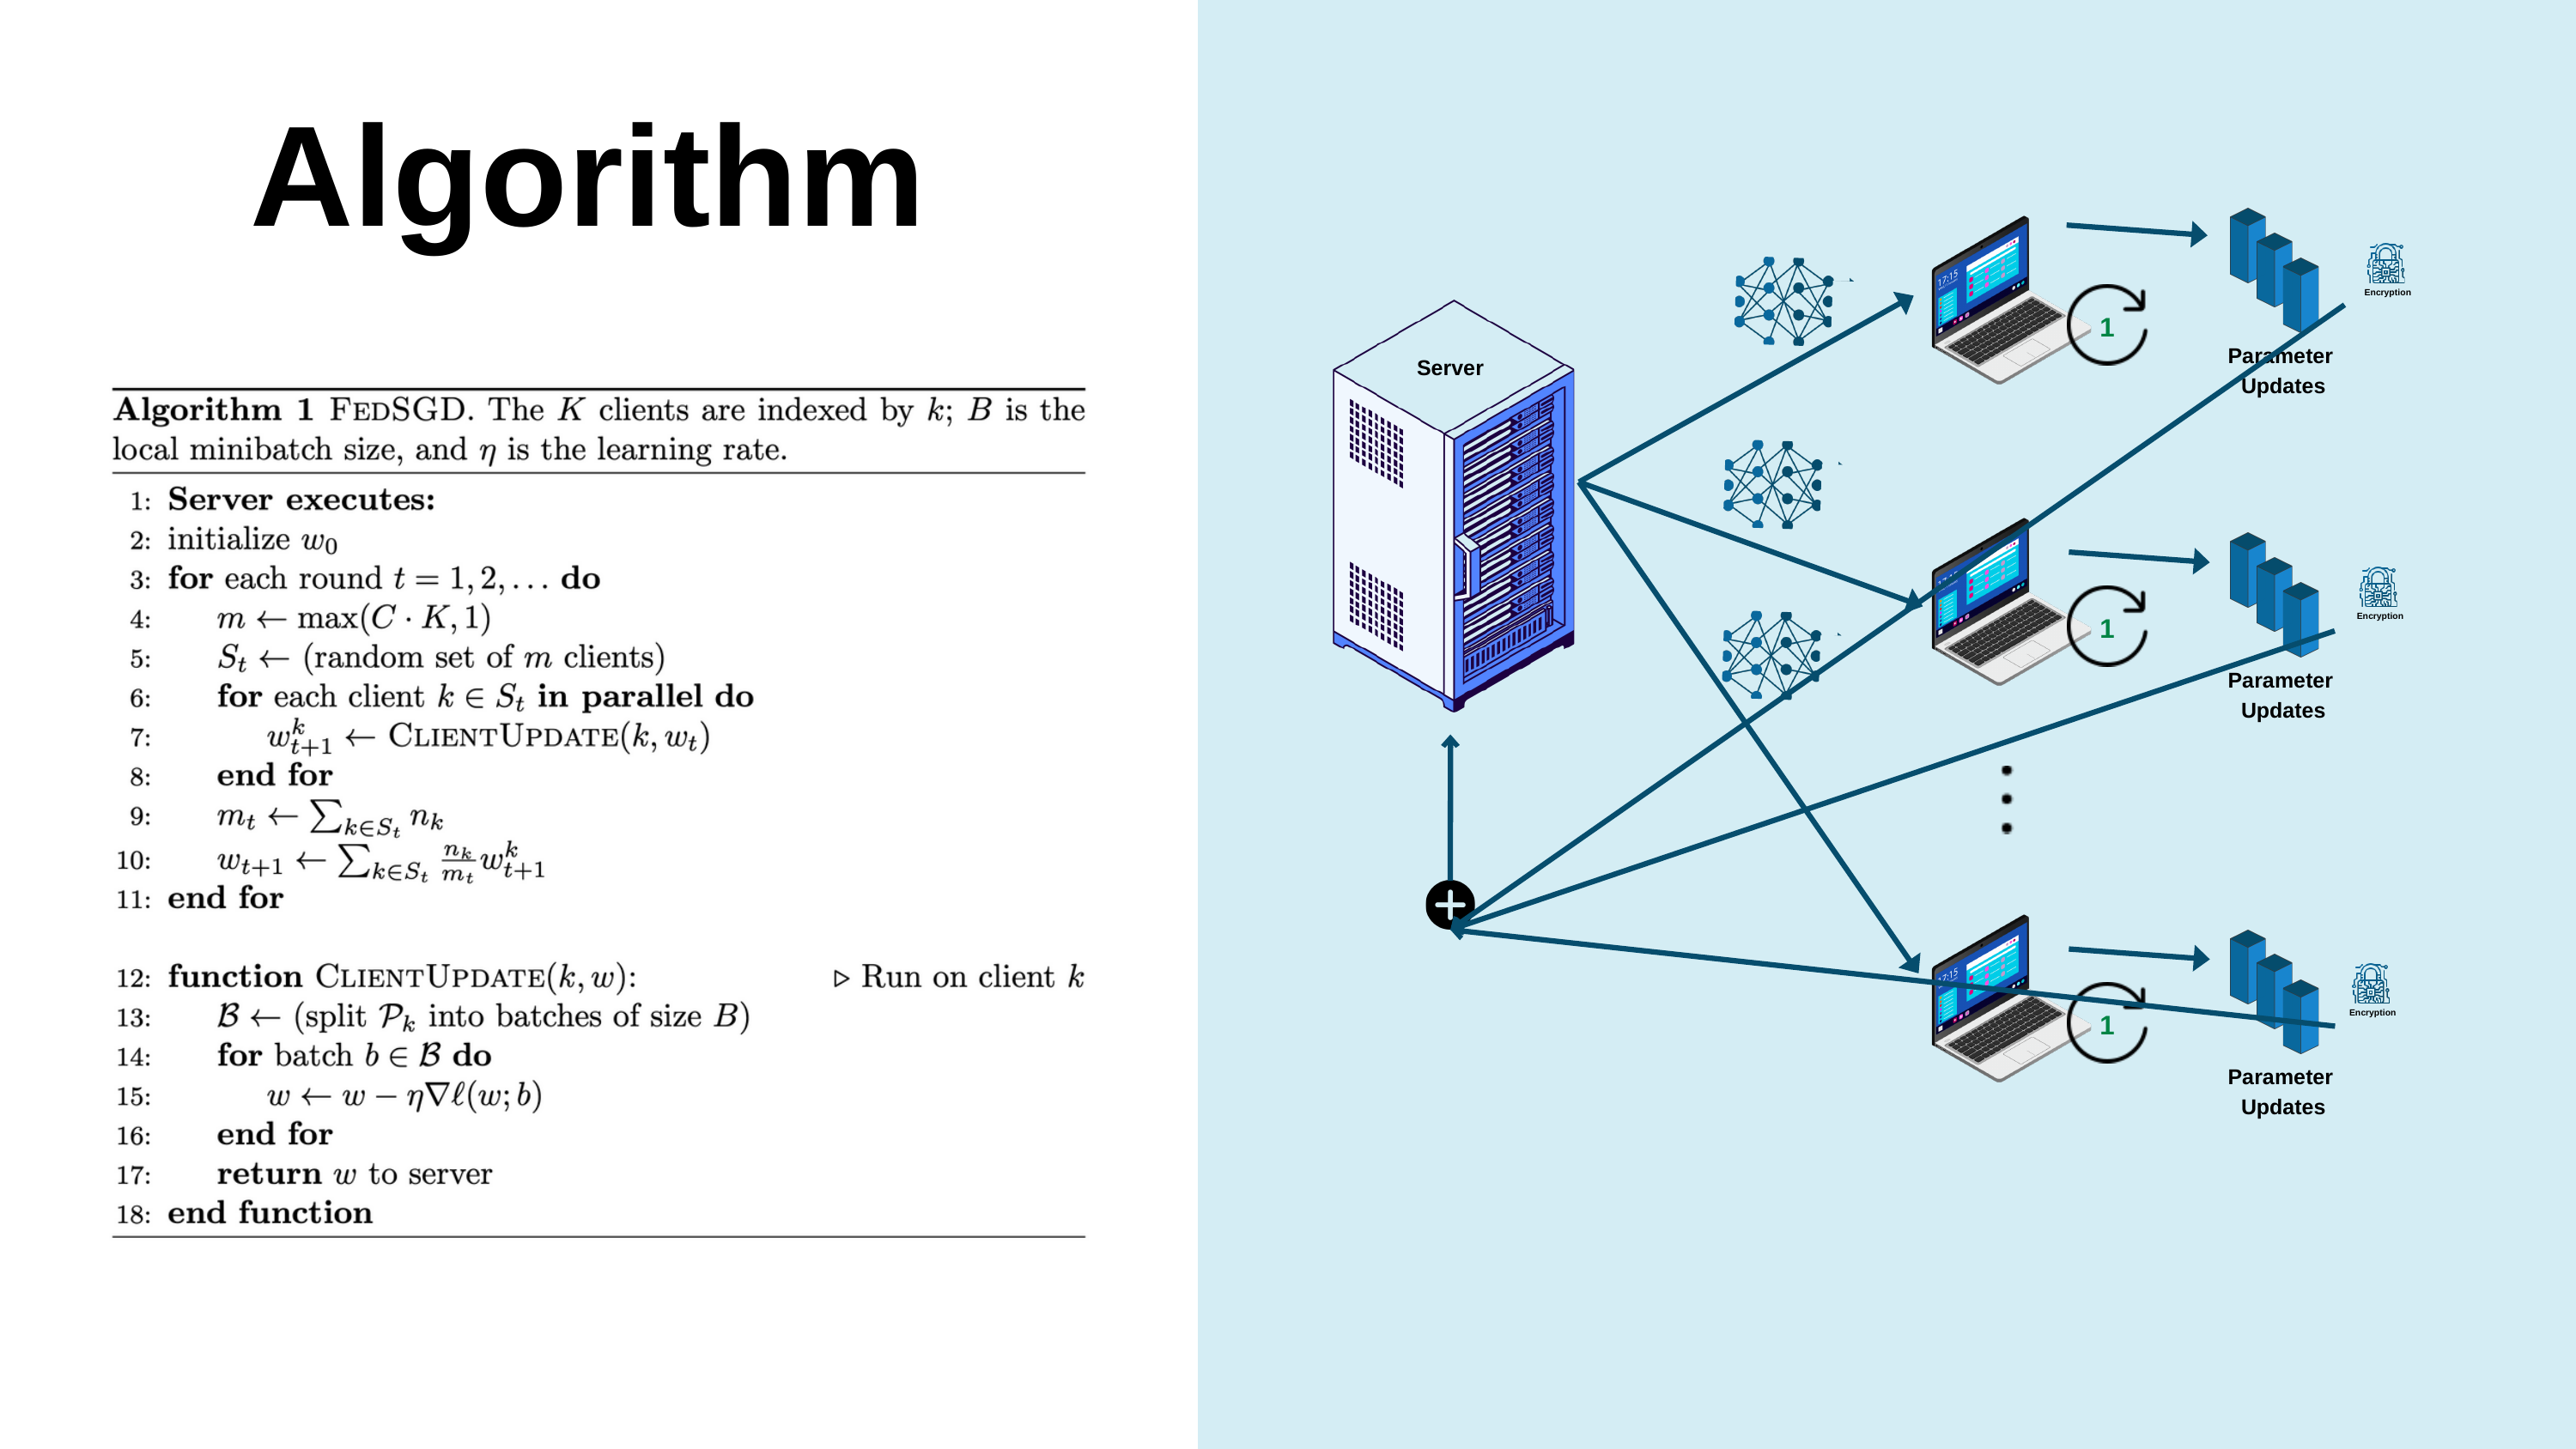

Algorithm

Encryption

1

Parameter
Updates
Server

1
Encryption

Parameter
Updates

1
Encryption
Parameter
Updates